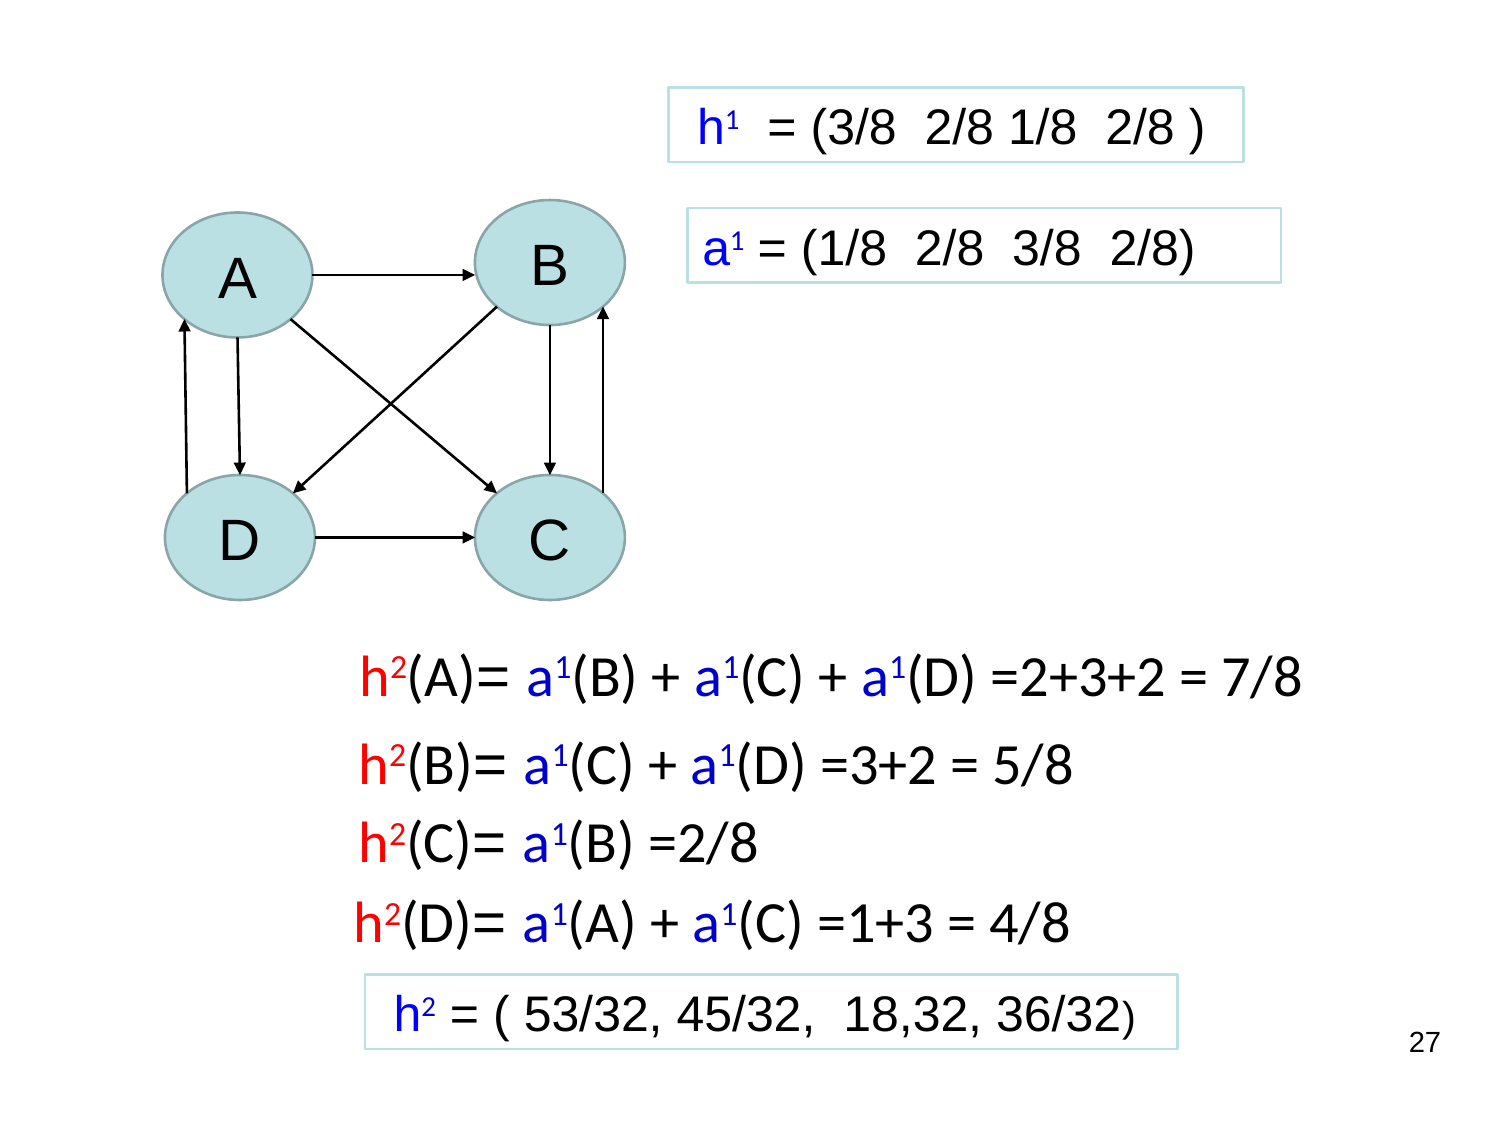

h1  = (3/8  2/8 1/8  2/8 )
B
a1  = (1/8  2/8  3/8  2/8)
A
D
C
h2(A)= a1(B) + a1(C) + a1(D) =2+3+2 = 7/8
h2(B)= a1(C) + a1(D) =3+2 = 5/8
h2(C)= a1(B) =2/8
h2(D)= a1(A) + a1(C) =1+3 = 4/8
 h2 = ( 53/32, 45/32,  18,32, 36/32)
27